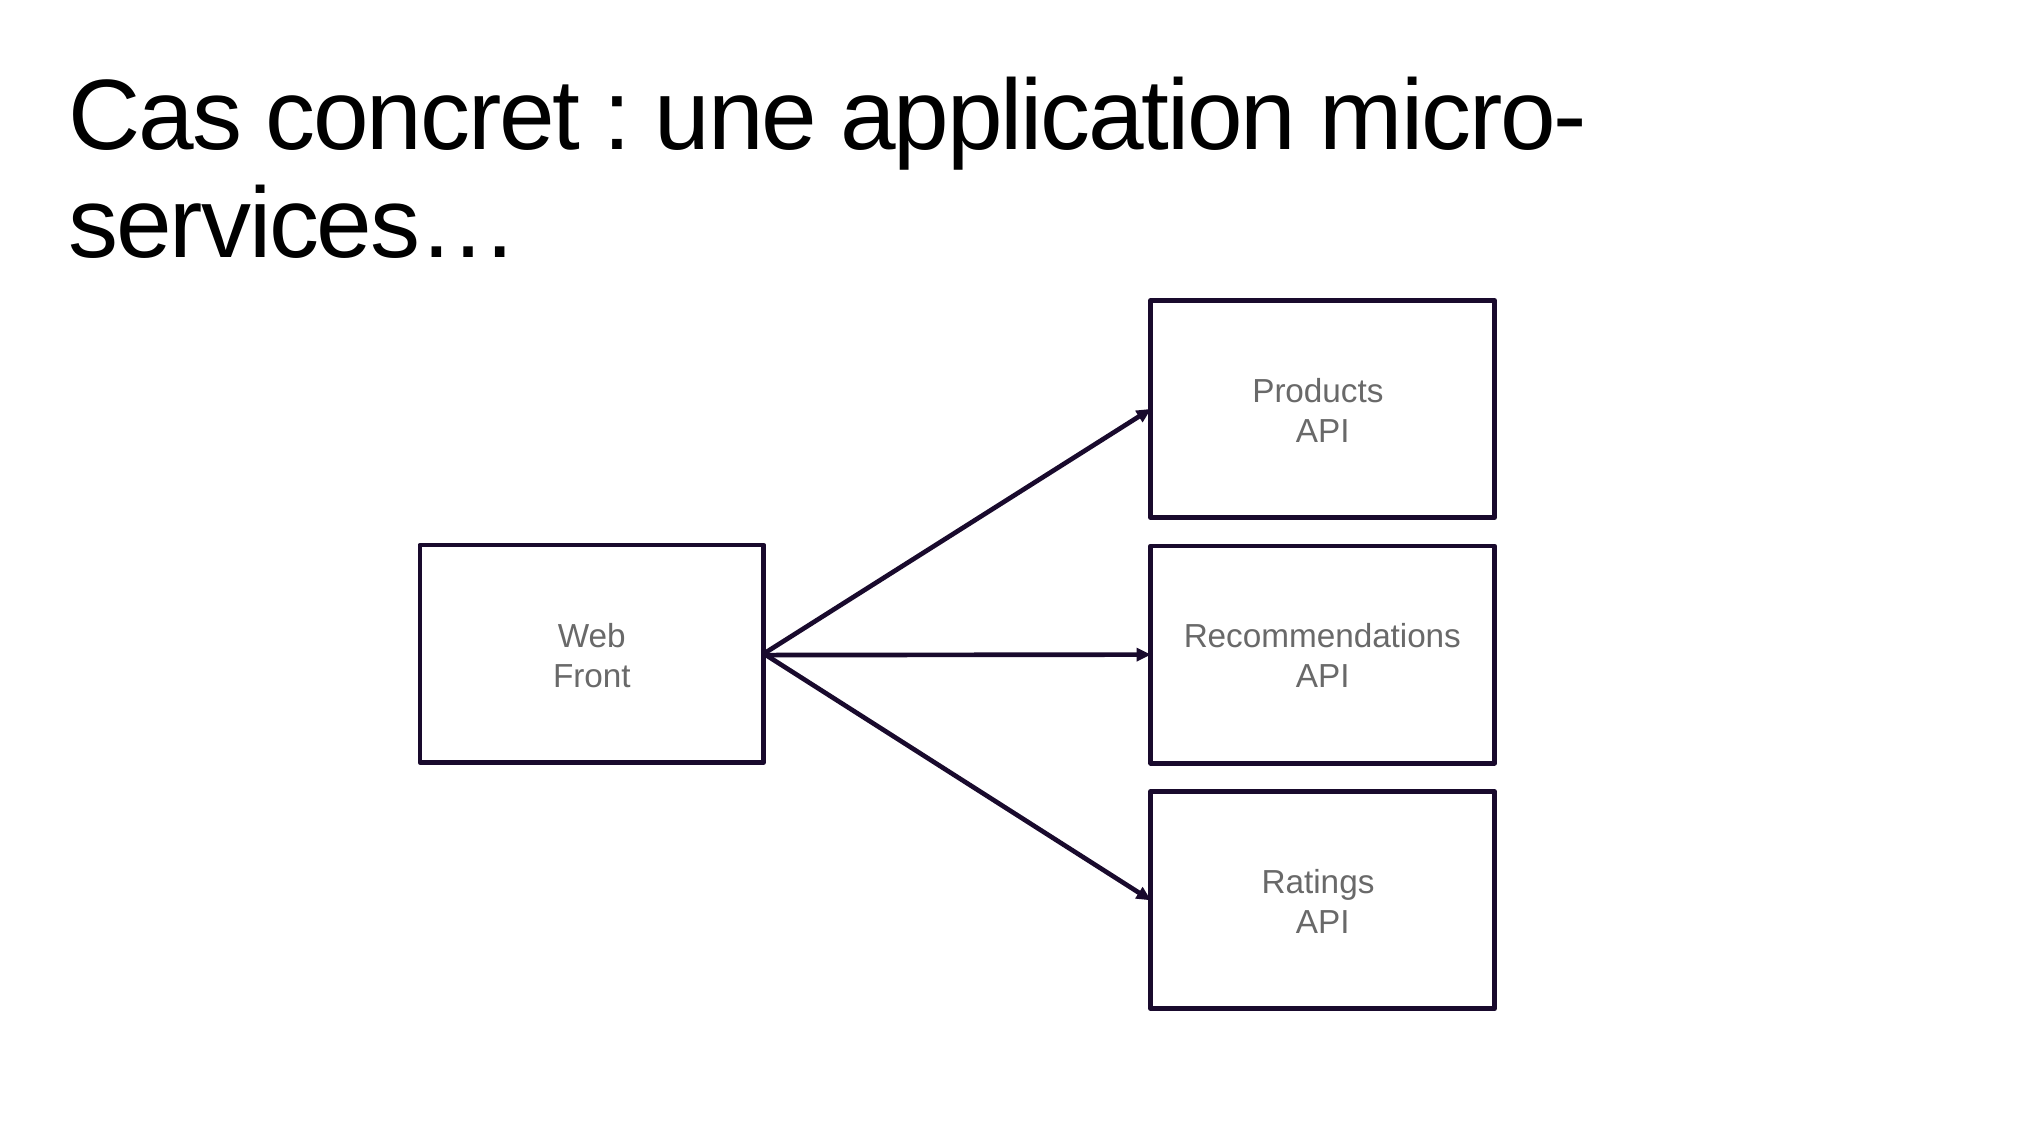

# Cas concret : une application micro-services…
Products
API
Web
Front
Recommendations API
Ratings
API